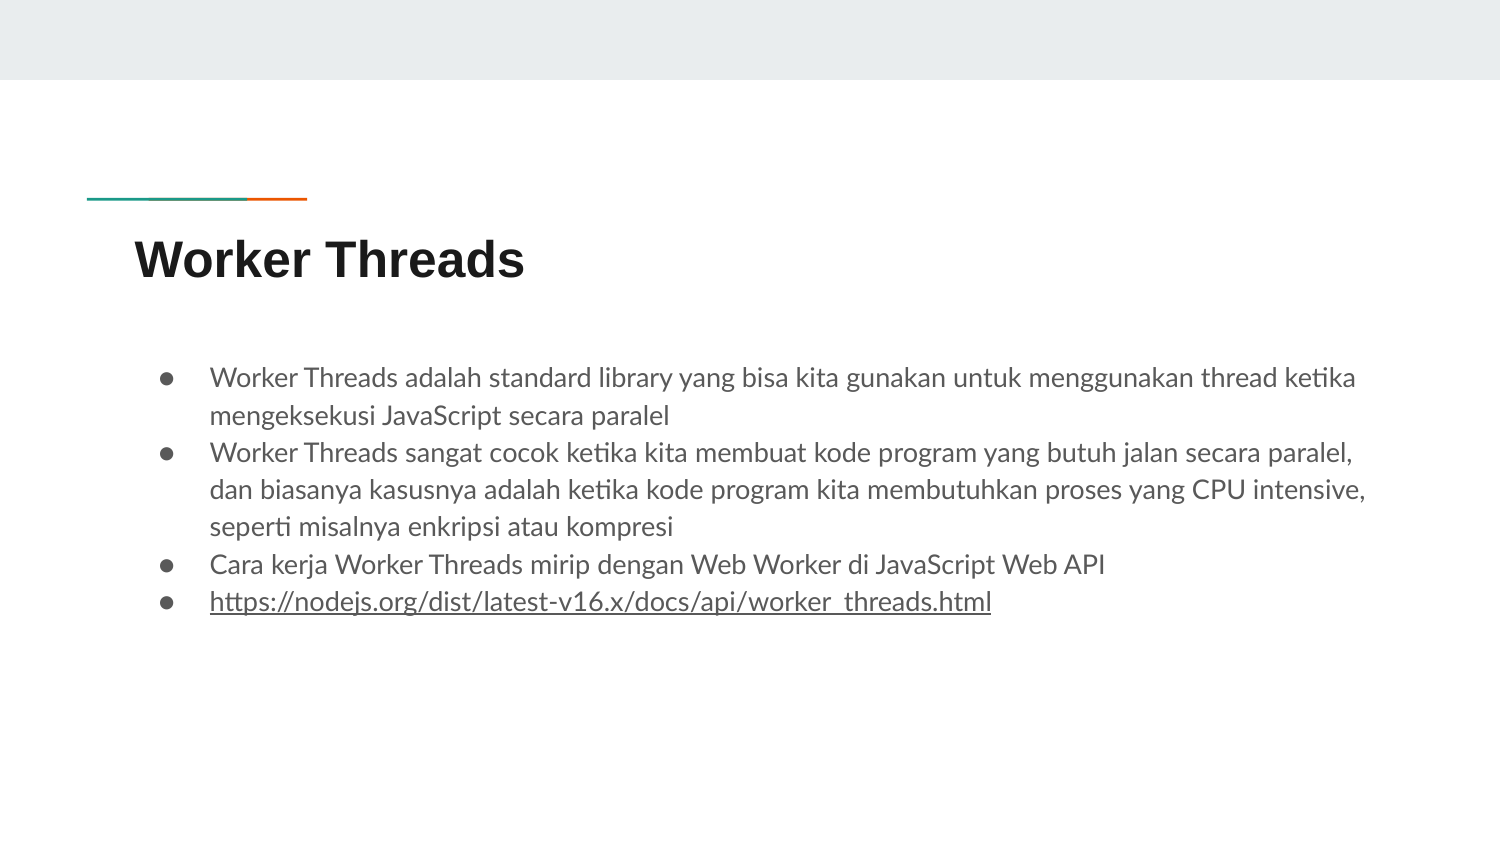

# Worker Threads
Worker Threads adalah standard library yang bisa kita gunakan untuk menggunakan thread ketika mengeksekusi JavaScript secara paralel
Worker Threads sangat cocok ketika kita membuat kode program yang butuh jalan secara paralel, dan biasanya kasusnya adalah ketika kode program kita membutuhkan proses yang CPU intensive, seperti misalnya enkripsi atau kompresi
Cara kerja Worker Threads mirip dengan Web Worker di JavaScript Web API
https://nodejs.org/dist/latest-v16.x/docs/api/worker_threads.html